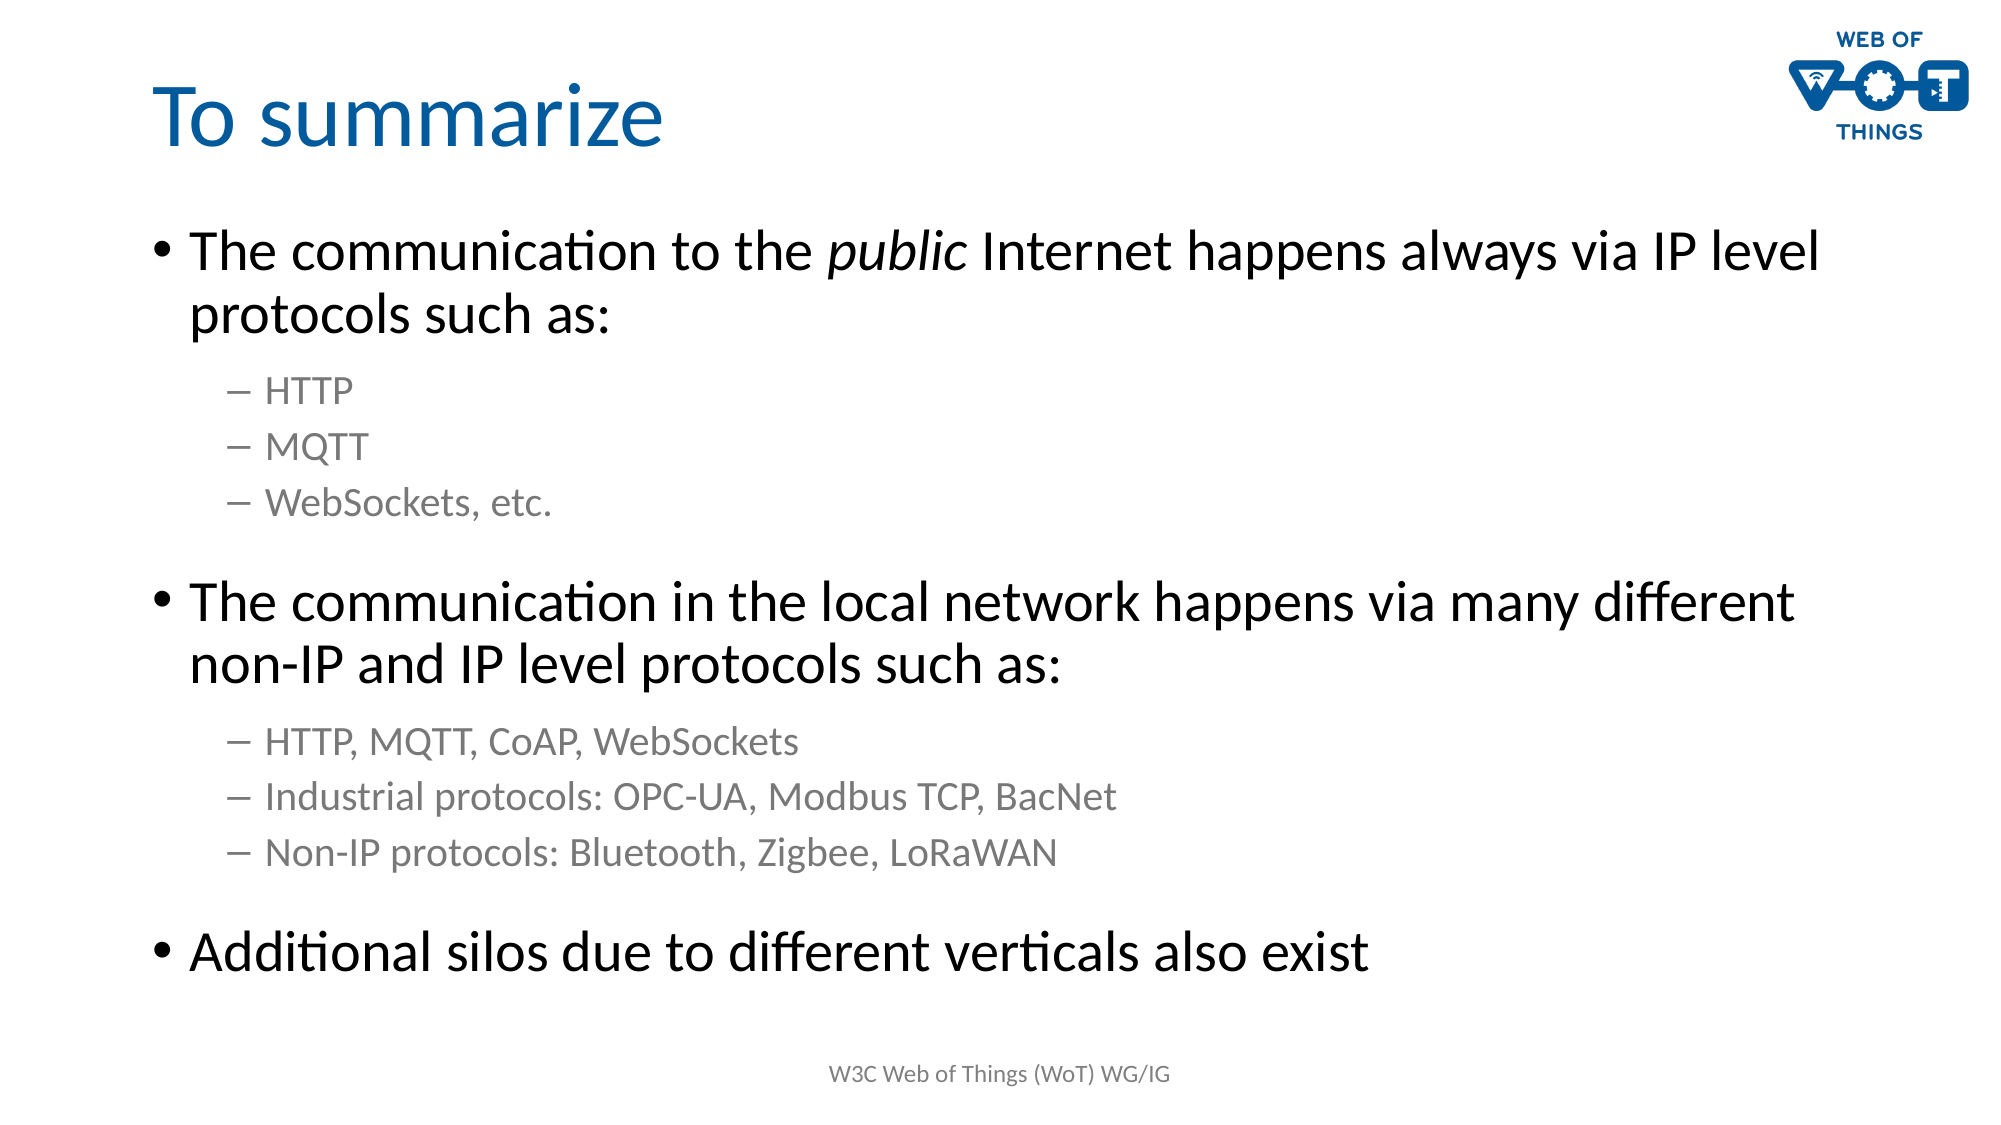

# To summarize
The communication to the public Internet happens always via IP level protocols such as:
HTTP
MQTT
WebSockets, etc.
The communication in the local network happens via many different non-IP and IP level protocols such as:
HTTP, MQTT, CoAP, WebSockets
Industrial protocols: OPC-UA, Modbus TCP, BacNet
Non-IP protocols: Bluetooth, Zigbee, LoRaWAN
Additional silos due to different verticals also exist

W3C Web of Things (WoT) WG/IG
6